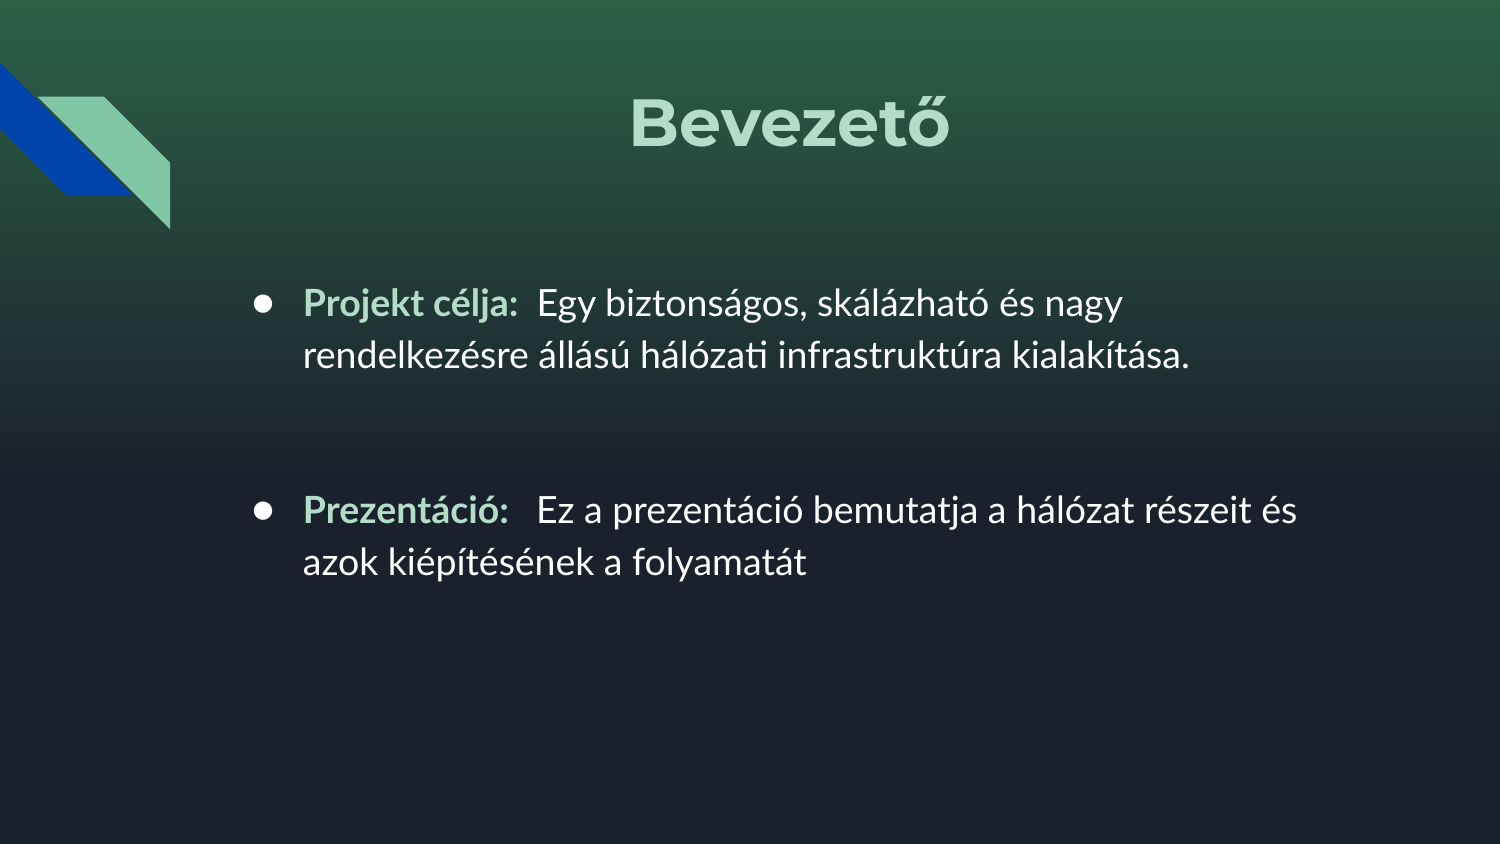

# Bevezető
Projekt célja:  Egy biztonságos, skálázható és nagy rendelkezésre állású hálózati infrastruktúra kialakítása.

Prezentáció:   Ez a prezentáció bemutatja a hálózat részeit és azok kiépítésének a folyamatát